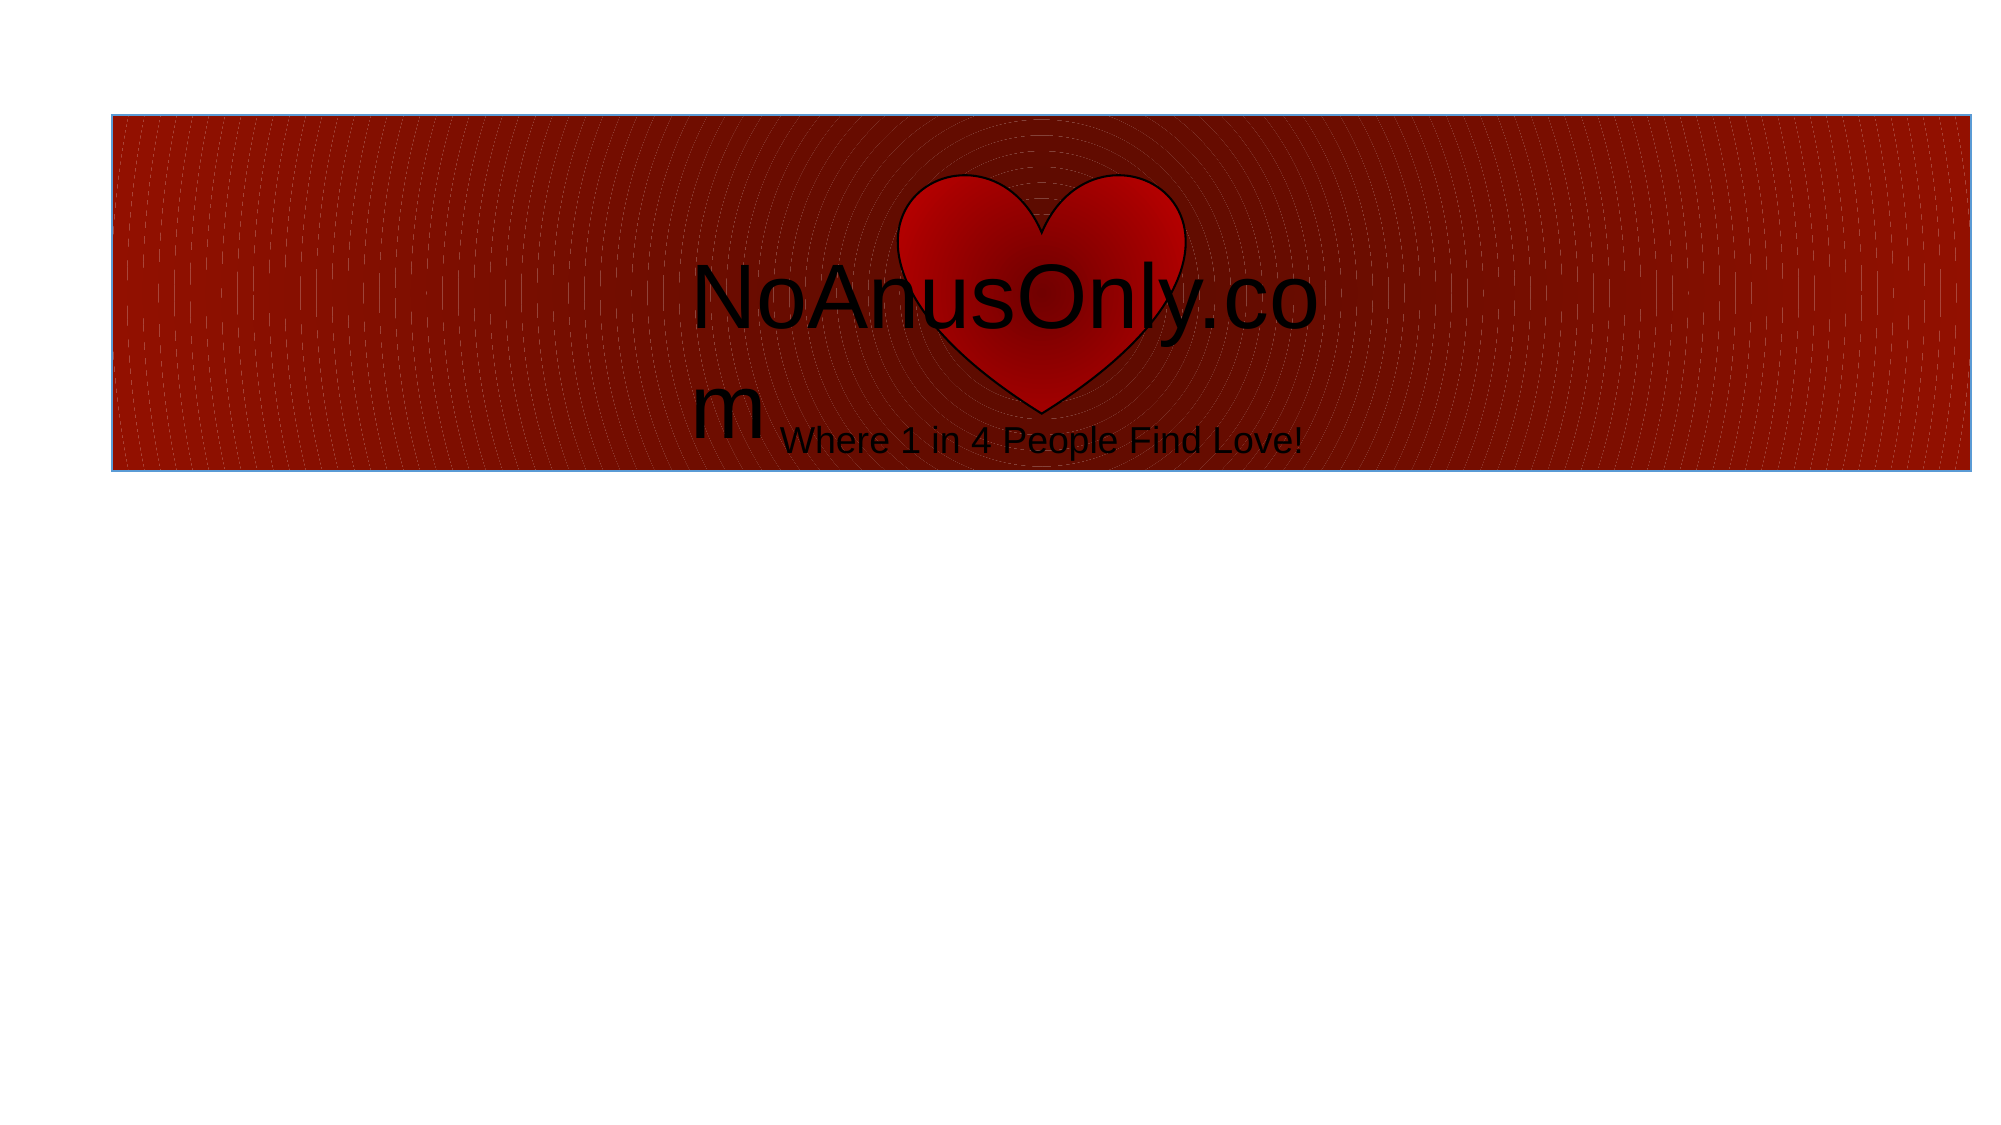

NoAnusOnly.com
Where 1 in 4 People Find Love!